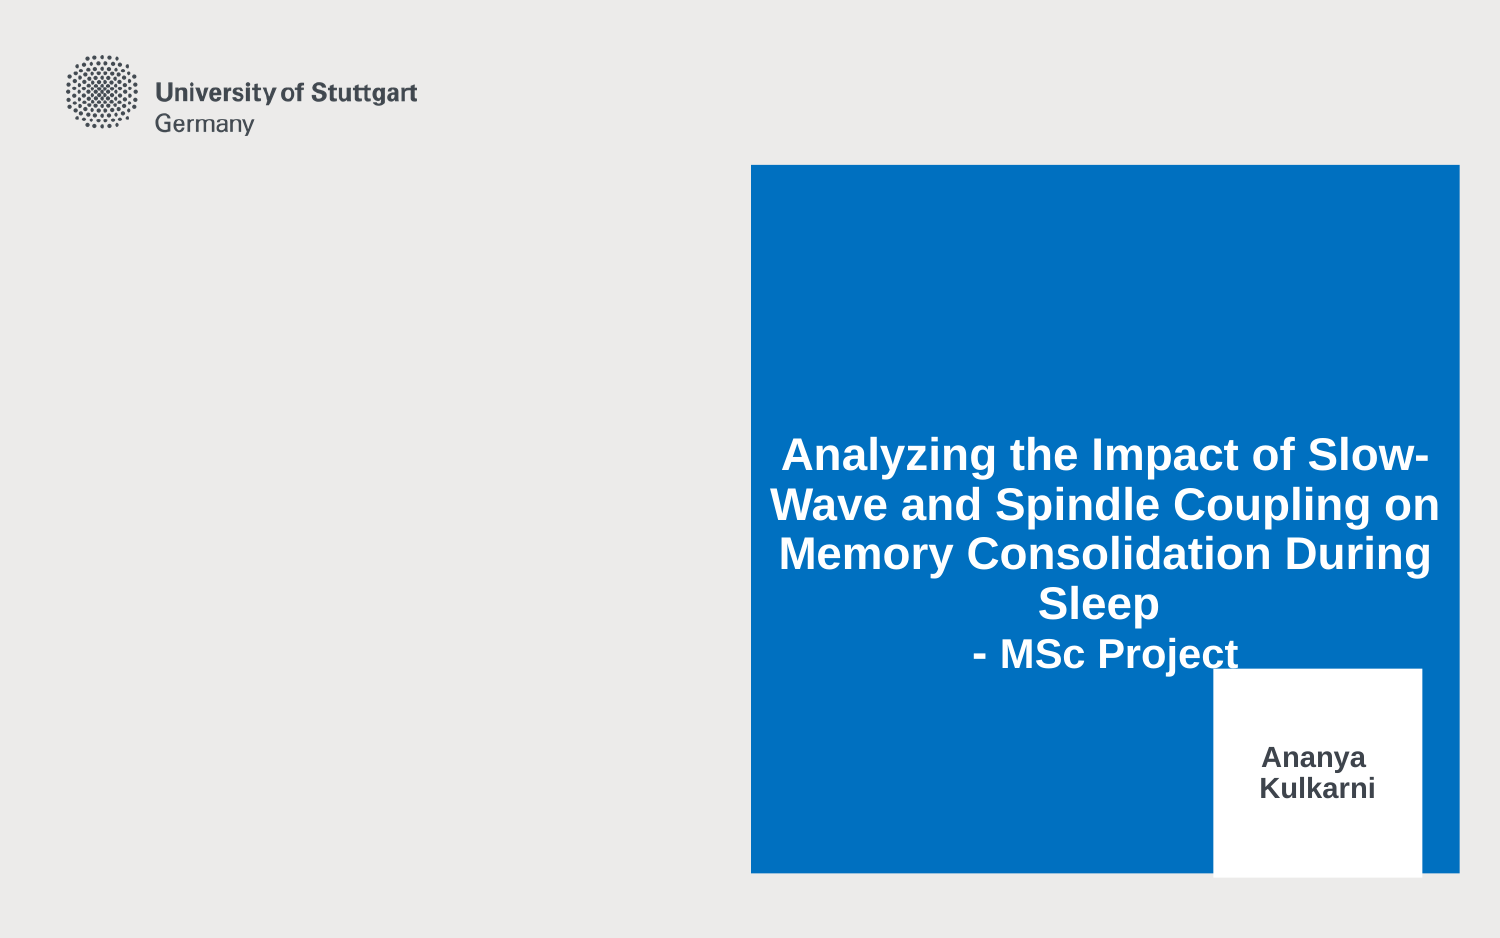

# Analyzing the Impact of Slow-Wave and Spindle Coupling on Memory Consolidation During Sleep - MSc Project
Ananya
Kulkarni